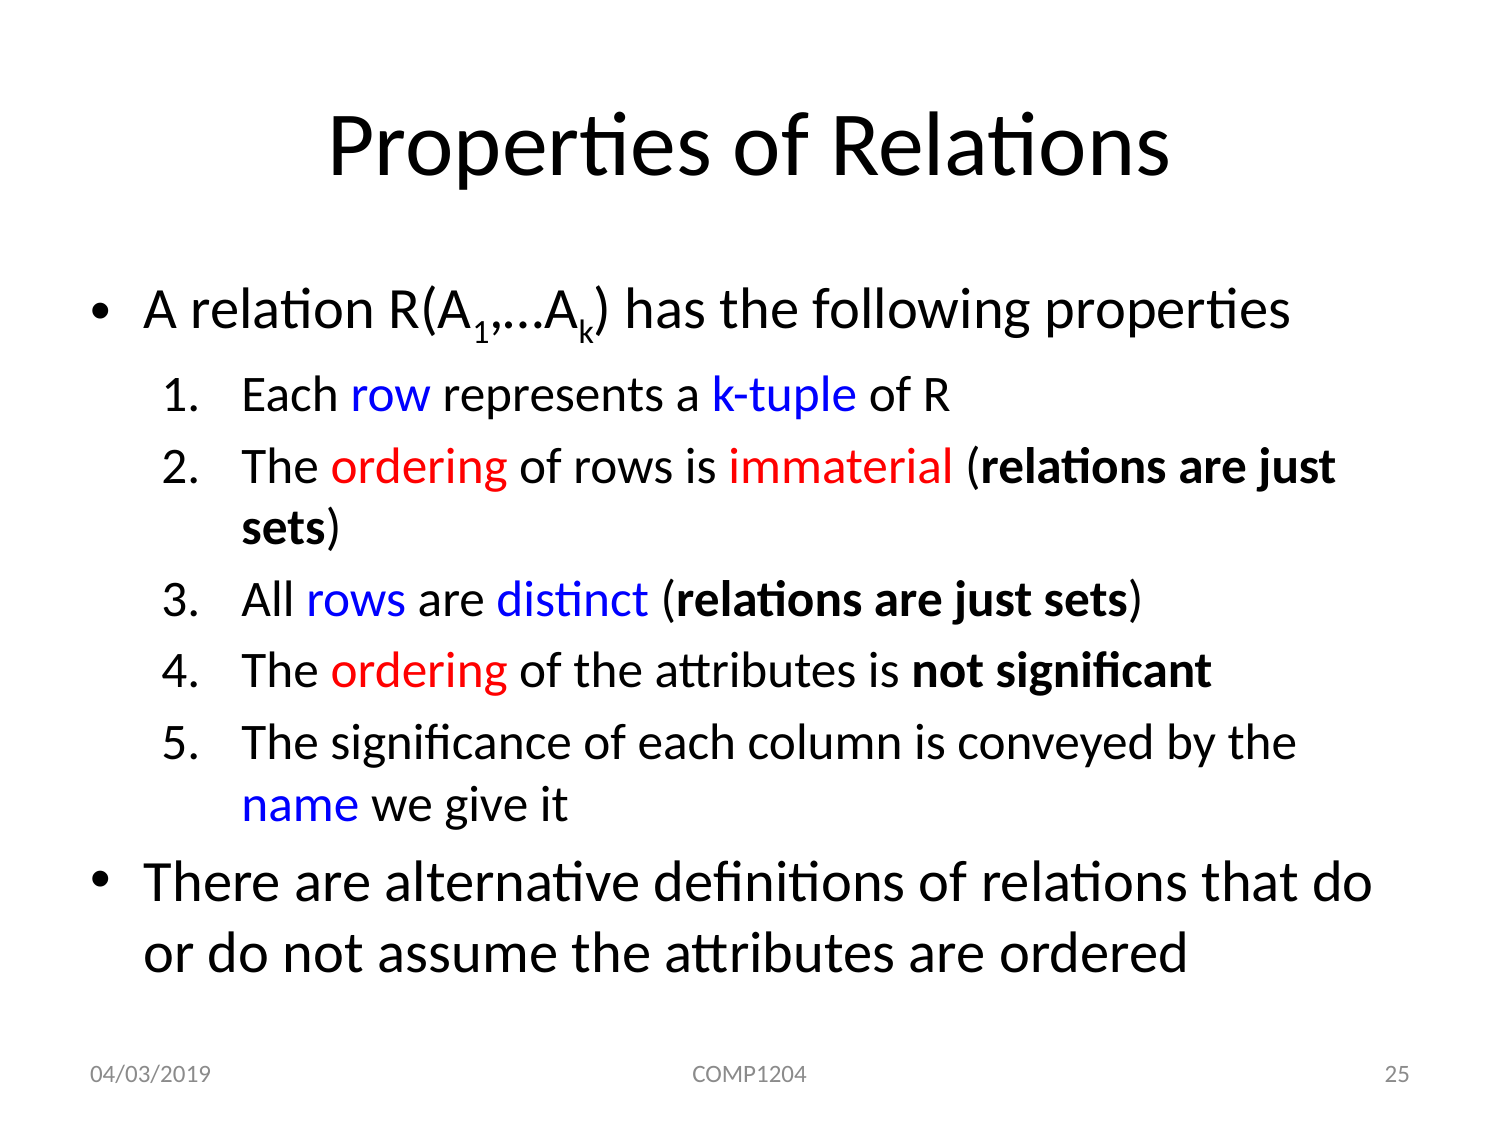

# Properties of Relations
A relation R(A1,…Ak) has the following properties
Each row represents a k-tuple of R
The ordering of rows is immaterial (relations are just sets)
All rows are distinct (relations are just sets)
The ordering of the attributes is not significant
The significance of each column is conveyed by the name we give it
There are alternative definitions of relations that do or do not assume the attributes are ordered

04/03/2019
COMP1204
25